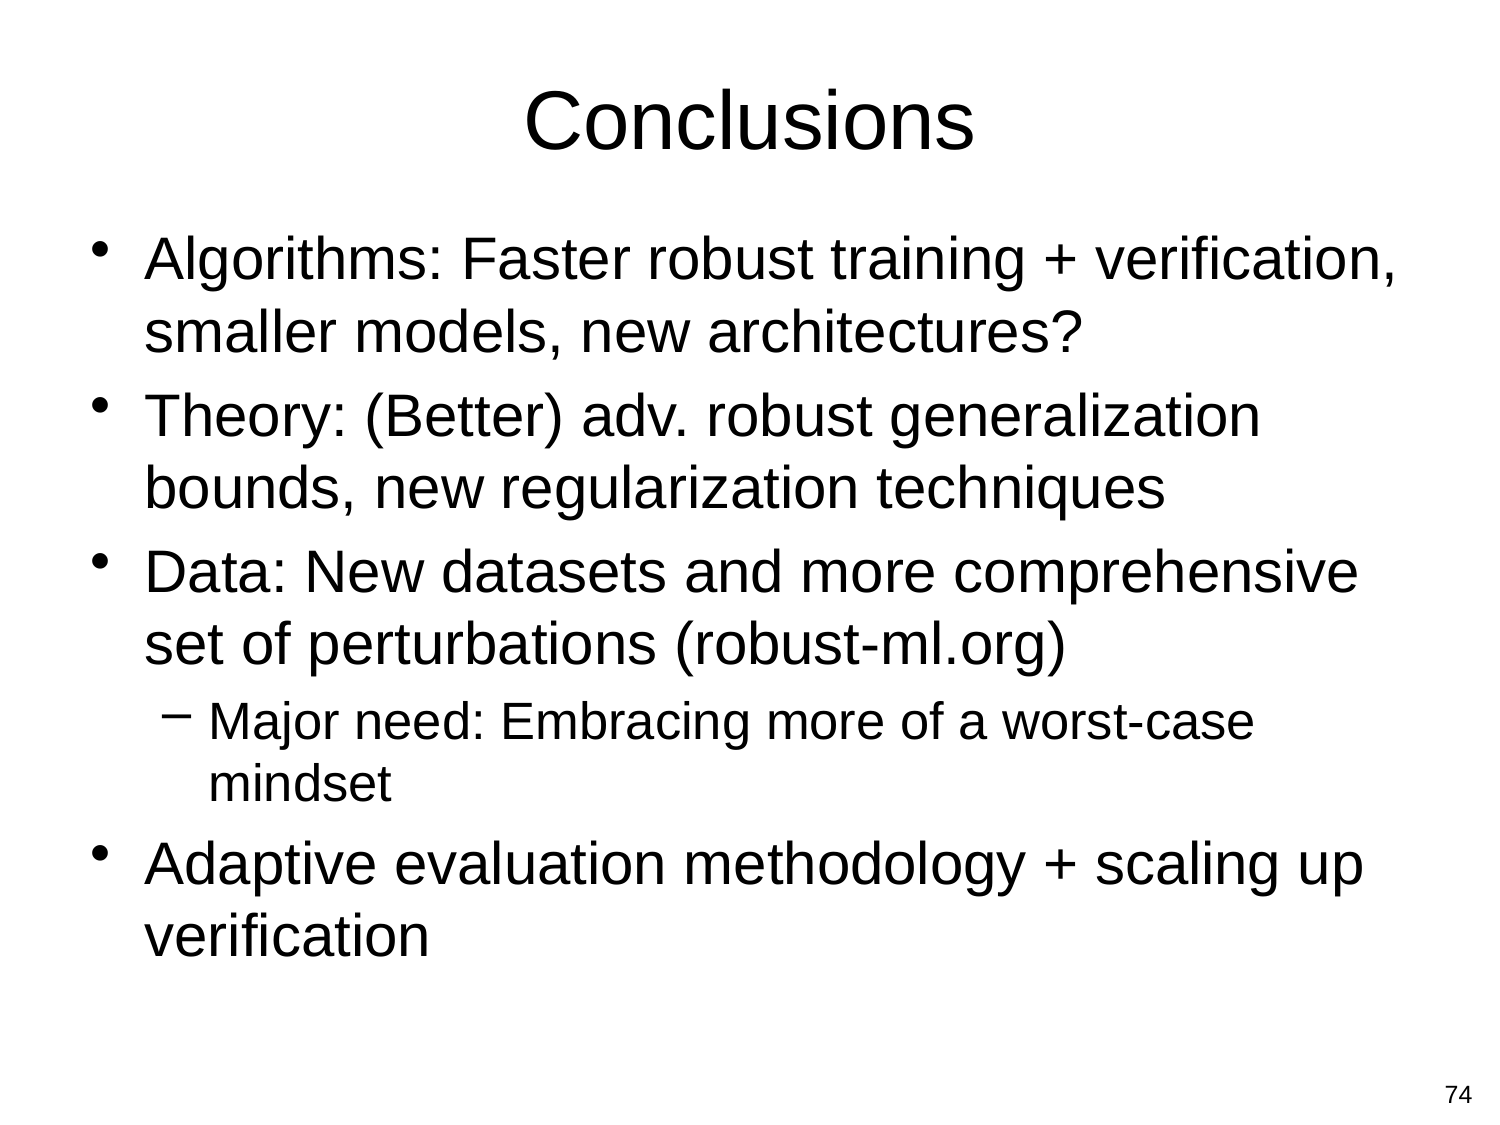

# Conclusions
Algorithms: Faster robust training + verification, smaller models, new architectures?
Theory: (Better) adv. robust generalization bounds, new regularization techniques
Data: New datasets and more comprehensive set of perturbations (robust-ml.org)
Major need: Embracing more of a worst-case mindset
Adaptive evaluation methodology + scaling up verification
74